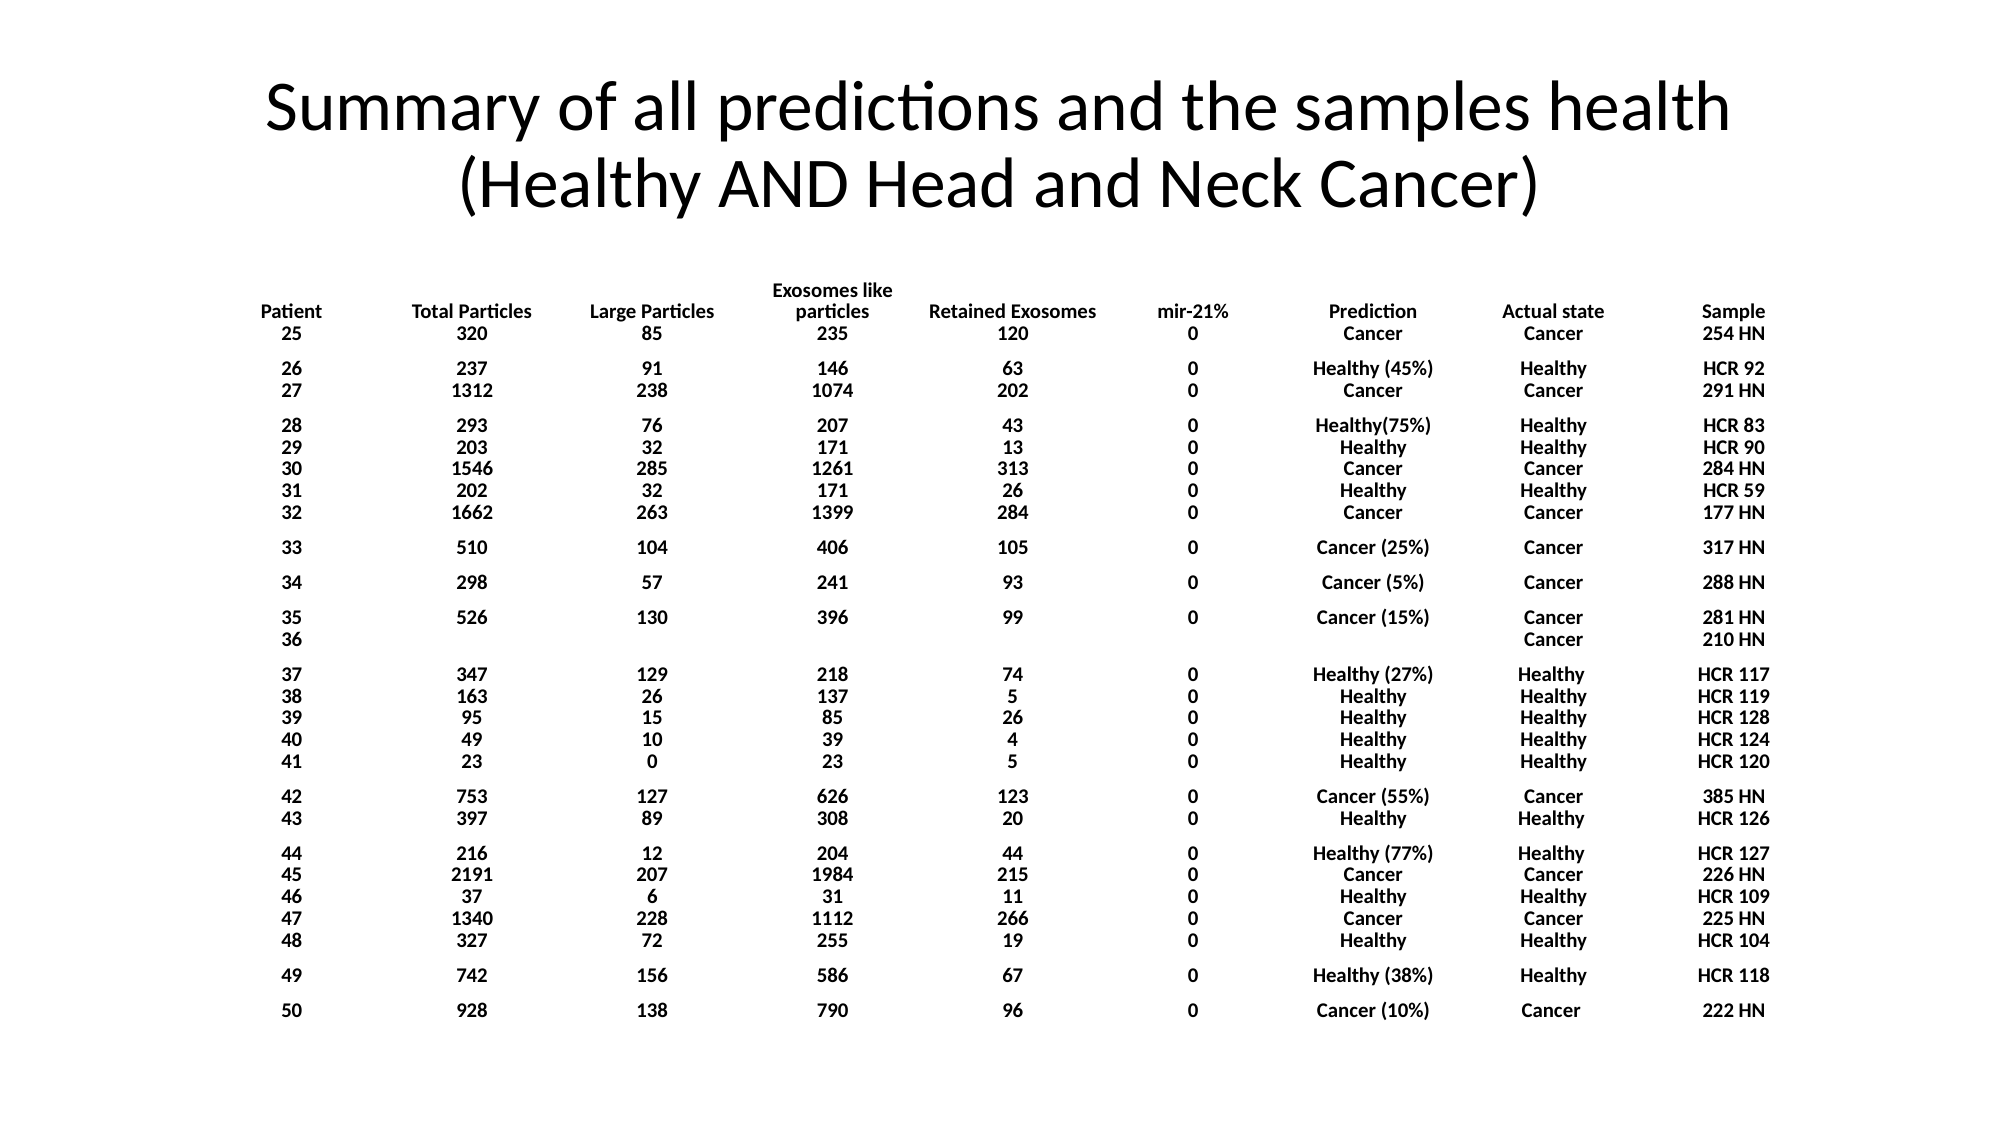

# Summary of all predictions and the samples health (Healthy AND Head and Neck Cancer)
| Patient | Total Particles | Large Particles | Exosomes like particles | Retained Exosomes | mir-21% | Prediction | Actual state | Sample |
| --- | --- | --- | --- | --- | --- | --- | --- | --- |
| 25 | 320 | 85 | 235 | 120 | 0 | Cancer | Cancer | 254 HN |
| 26 | 237 | 91 | 146 | 63 | 0 | Healthy (45%) | Healthy | HCR 92 |
| 27 | 1312 | 238 | 1074 | 202 | 0 | Cancer | Cancer | 291 HN |
| 28 | 293 | 76 | 207 | 43 | 0 | Healthy(75%) | Healthy | HCR 83 |
| 29 | 203 | 32 | 171 | 13 | 0 | Healthy | Healthy | HCR 90 |
| 30 | 1546 | 285 | 1261 | 313 | 0 | Cancer | Cancer | 284 HN |
| 31 | 202 | 32 | 171 | 26 | 0 | Healthy | Healthy | HCR 59 |
| 32 | 1662 | 263 | 1399 | 284 | 0 | Cancer | Cancer | 177 HN |
| 33 | 510 | 104 | 406 | 105 | 0 | Cancer (25%) | Cancer | 317 HN |
| 34 | 298 | 57 | 241 | 93 | 0 | Cancer (5%) | Cancer | 288 HN |
| 35 | 526 | 130 | 396 | 99 | 0 | Cancer (15%) | Cancer | 281 HN |
| 36 |  |  |  |  |  |  | Cancer | 210 HN |
| 37 | 347 | 129 | 218 | 74 | 0 | Healthy (27%) | Healthy | HCR 117 |
| 38 | 163 | 26 | 137 | 5 | 0 | Healthy | Healthy | HCR 119 |
| 39 | 95 | 15 | 85 | 26 | 0 | Healthy | Healthy | HCR 128 |
| 40 | 49 | 10 | 39 | 4 | 0 | Healthy | Healthy | HCR 124 |
| 41 | 23 | 0 | 23 | 5 | 0 | Healthy | Healthy | HCR 120 |
| 42 | 753 | 127 | 626 | 123 | 0 | Cancer (55%) | Cancer | 385 HN |
| 43 | 397 | 89 | 308 | 20 | 0 | Healthy | Healthy | HCR 126 |
| 44 | 216 | 12 | 204 | 44 | 0 | Healthy (77%) | Healthy | HCR 127 |
| 45 | 2191 | 207 | 1984 | 215 | 0 | Cancer | Cancer | 226 HN |
| 46 | 37 | 6 | 31 | 11 | 0 | Healthy | Healthy | HCR 109 |
| 47 | 1340 | 228 | 1112 | 266 | 0 | Cancer | Cancer | 225 HN |
| 48 | 327 | 72 | 255 | 19 | 0 | Healthy | Healthy | HCR 104 |
| 49 | 742 | 156 | 586 | 67 | 0 | Healthy (38%) | Healthy | HCR 118 |
| 50 | 928 | 138 | 790 | 96 | 0 | Cancer (10%) | Cancer | 222 HN |